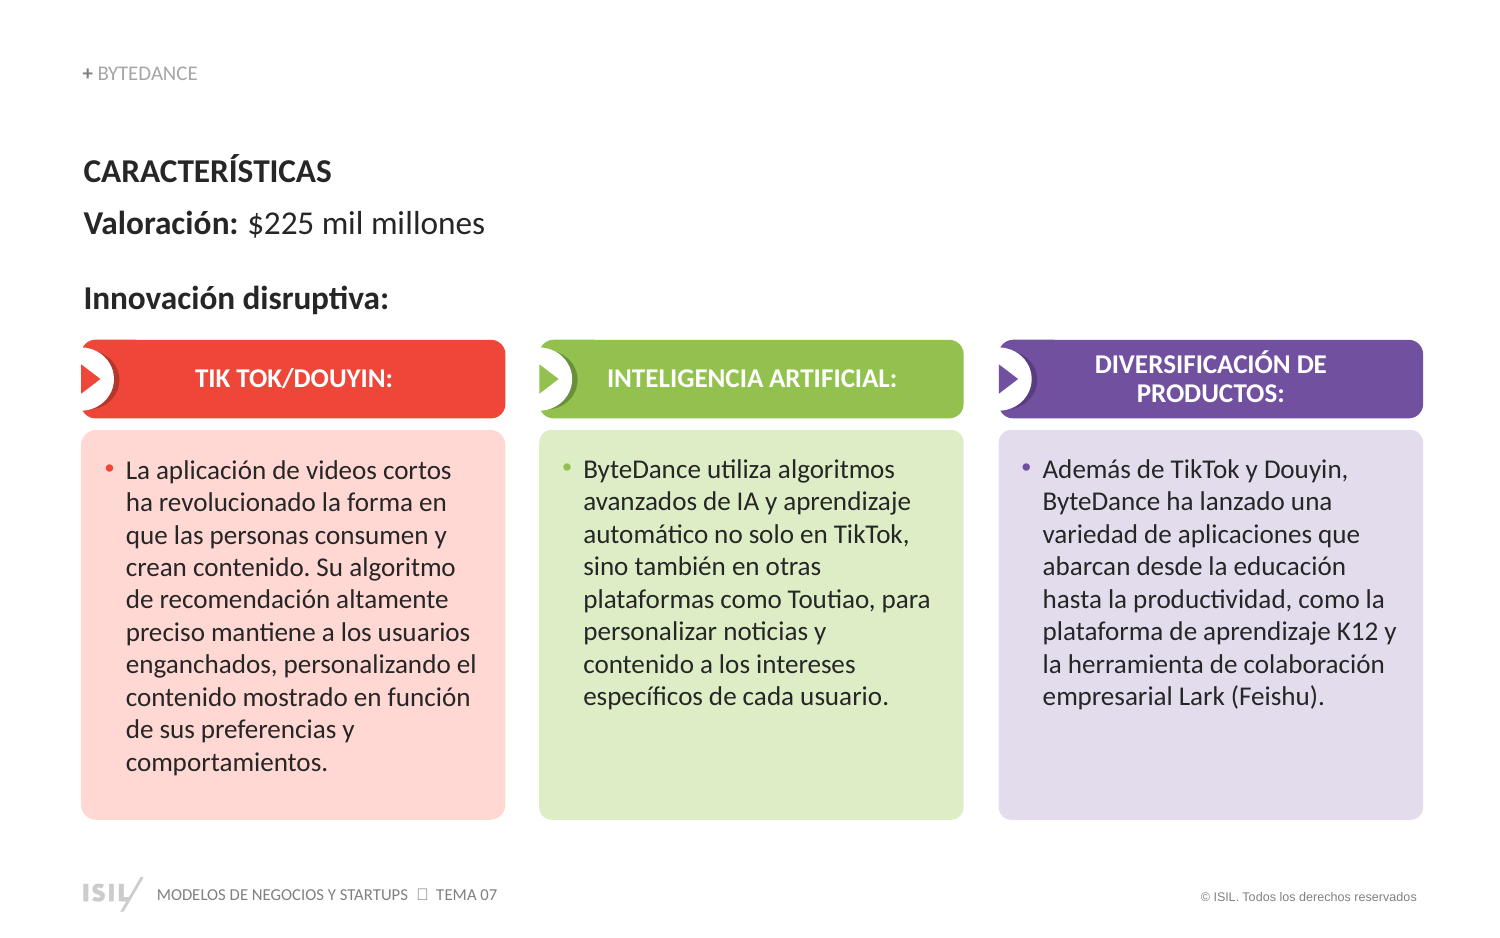

+ BYTEDANCE
CARACTERÍSTICAS
Valoración: $225 mil millones

Innovación disruptiva:
TIK TOK/DOUYIN:
INTELIGENCIA ARTIFICIAL:
DIVERSIFICACIÓN DE PRODUCTOS:

ByteDance utiliza algoritmos avanzados de IA y aprendizaje automático no solo en TikTok, sino también en otras plataformas como Toutiao, para personalizar noticias y contenido a los intereses específicos de cada usuario.
La aplicación de videos cortos ha revolucionado la forma en que las personas consumen y crean contenido. Su algoritmo de recomendación altamente preciso mantiene a los usuarios enganchados, personalizando el contenido mostrado en función de sus preferencias y comportamientos.
Además de TikTok y Douyin, ByteDance ha lanzado una variedad de aplicaciones que abarcan desde la educación hasta la productividad, como la plataforma de aprendizaje K12 y la herramienta de colaboración empresarial Lark (Feishu).